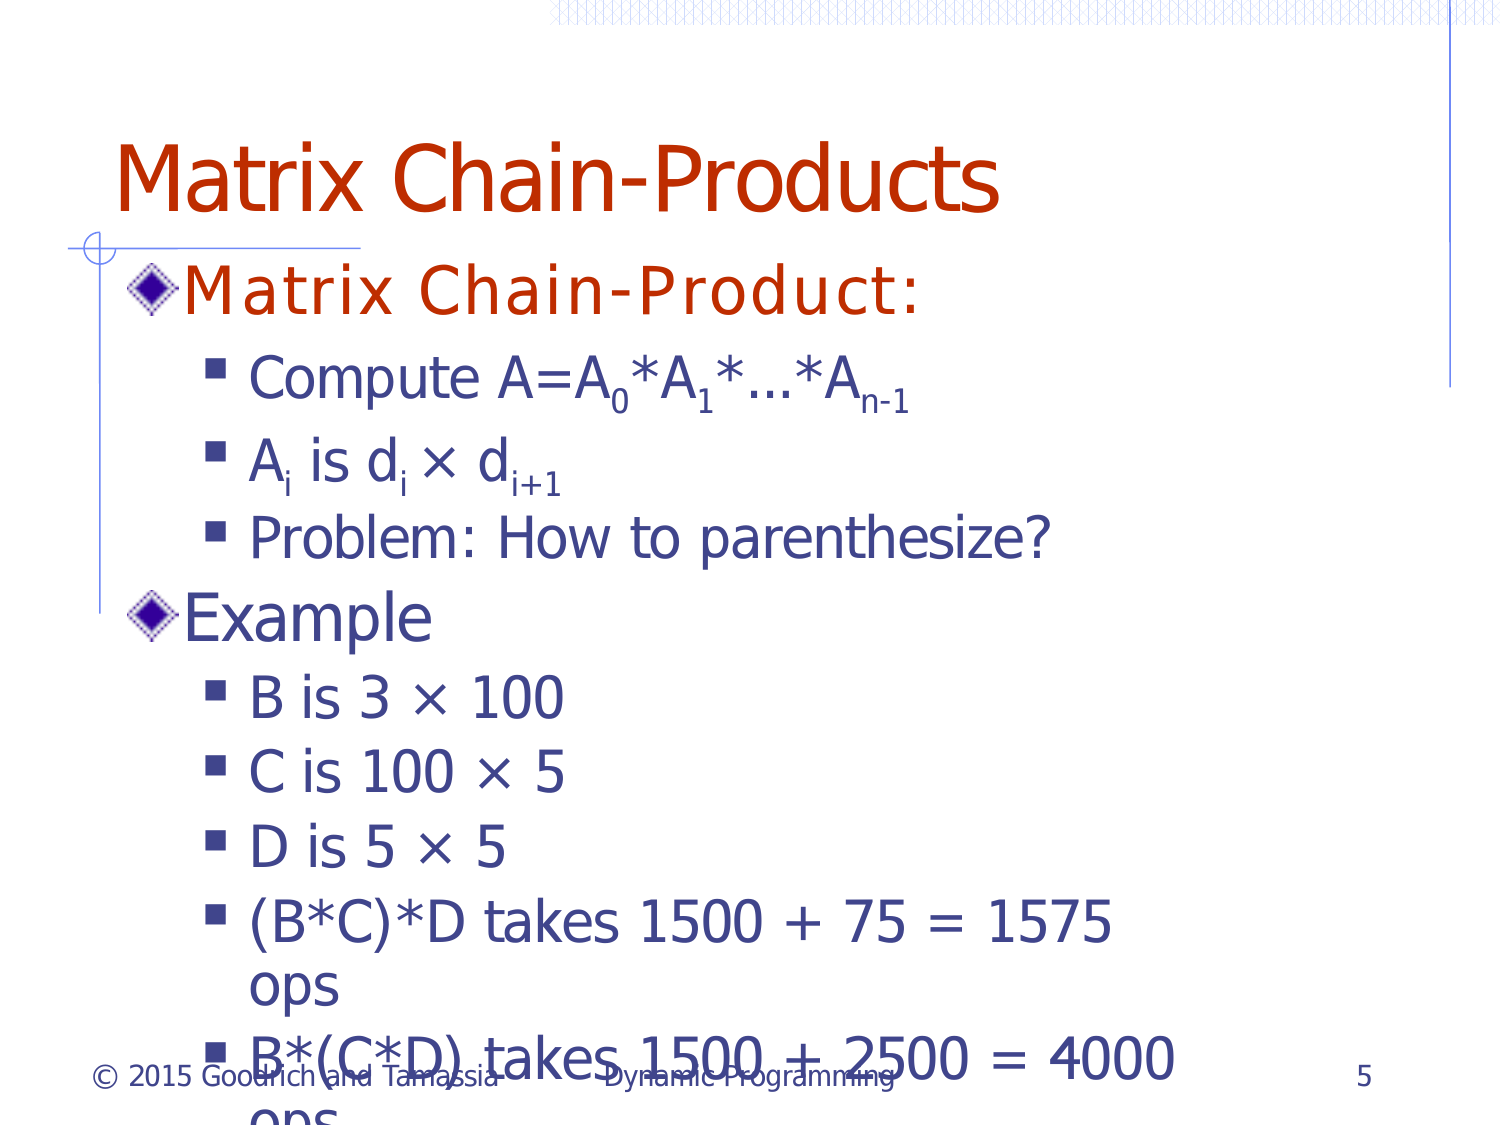

# Matrix Chain-Products
Matrix Chain-Product:
Compute A=A0*A1*…*An-1
Ai is di × di+1
Problem: How to parenthesize?
Example
B is 3 × 100
C is 100 × 5
D is 5 × 5
(B*C)*D takes 1500 + 75 = 1575 ops
B*(C*D) takes 1500 + 2500 = 4000 ops

Dynamic Programming
5